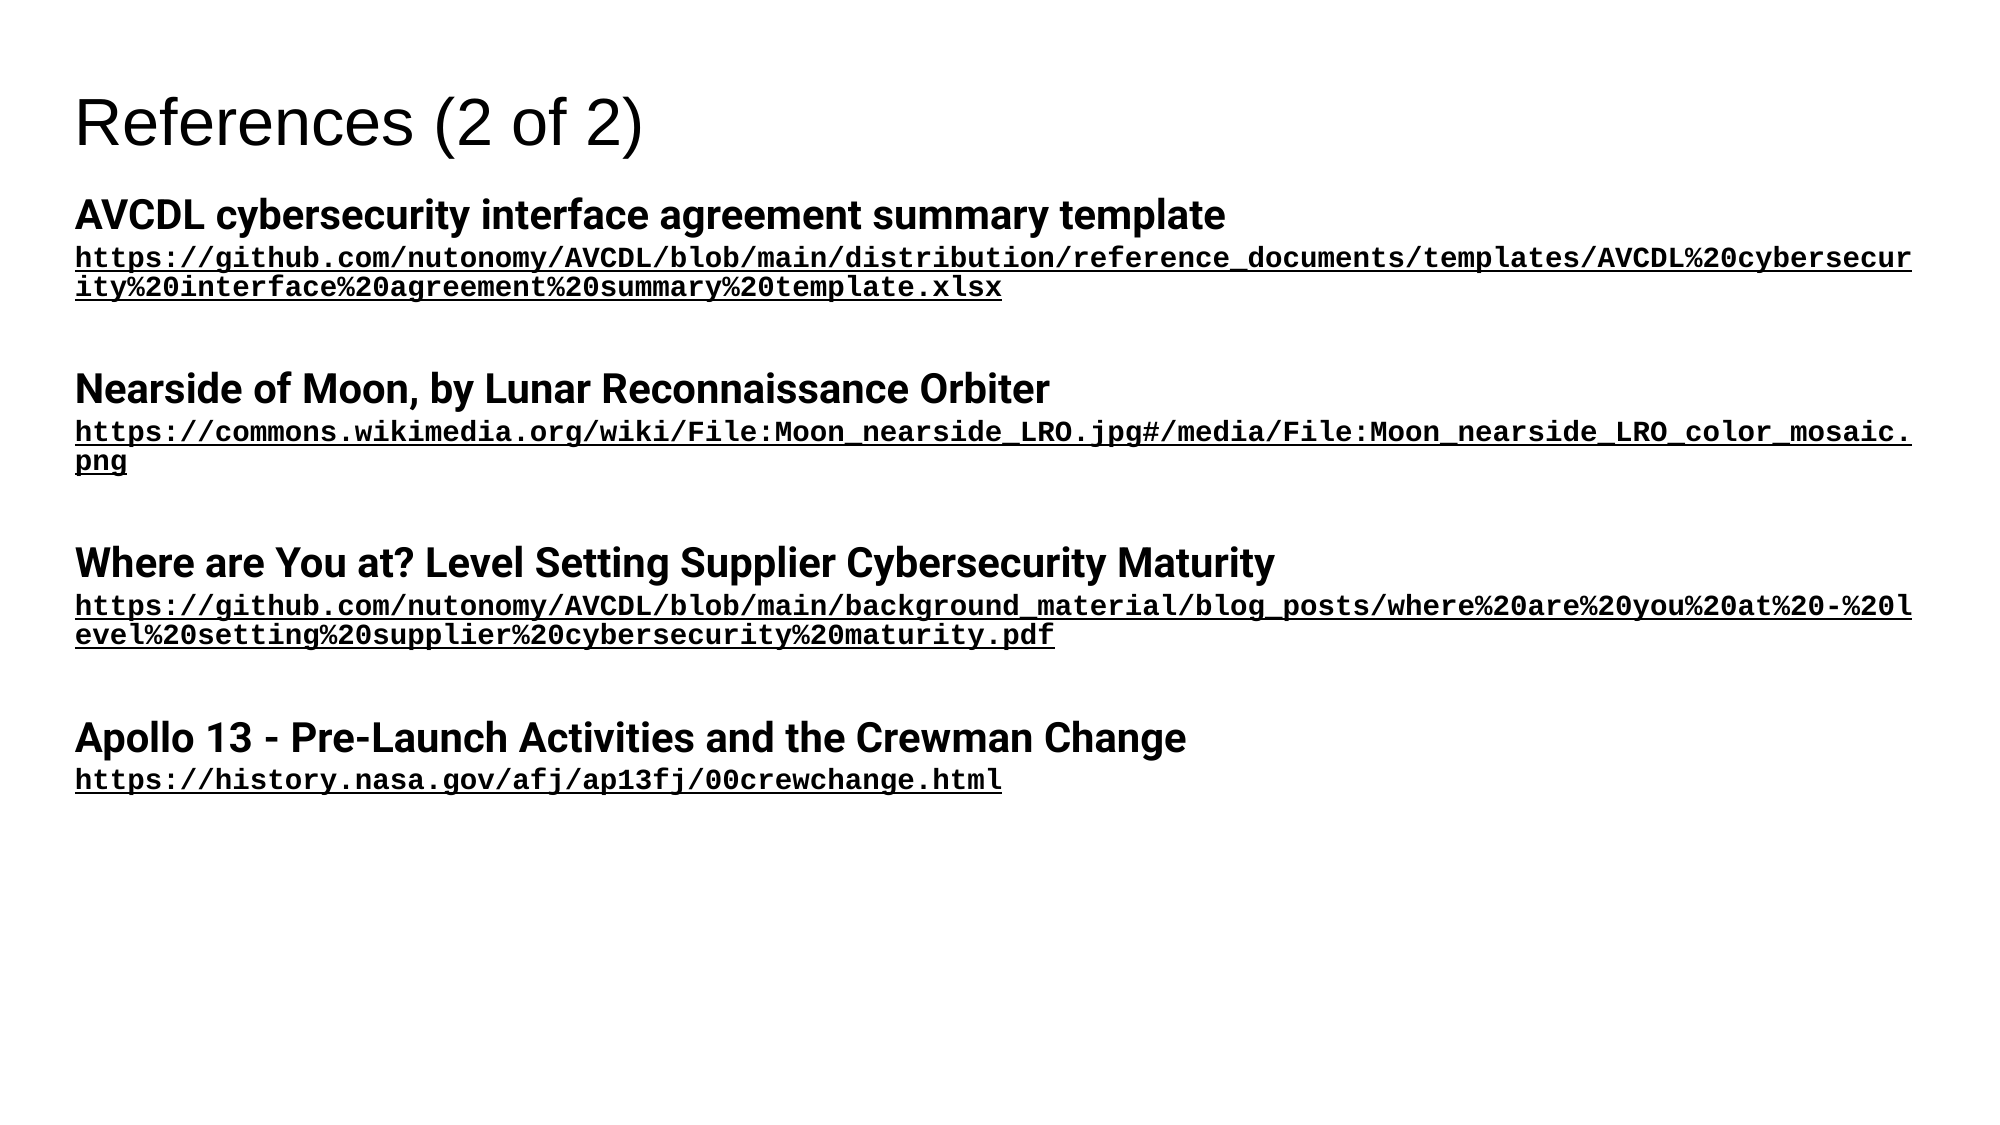

# References (2 of 2)
AVCDL cybersecurity interface agreement summary template
https://github.com/nutonomy/AVCDL/blob/main/distribution/reference_documents/templates/AVCDL%20cybersecurity%20interface%20agreement%20summary%20template.xlsx
Nearside of Moon, by Lunar Reconnaissance Orbiter
https://commons.wikimedia.org/wiki/File:Moon_nearside_LRO.jpg#/media/File:Moon_nearside_LRO_color_mosaic.png
Where are You at? Level Setting Supplier Cybersecurity Maturity
https://github.com/nutonomy/AVCDL/blob/main/background_material/blog_posts/where%20are%20you%20at%20-%20level%20setting%20supplier%20cybersecurity%20maturity.pdf
Apollo 13 - Pre-Launch Activities and the Crewman Change
https://history.nasa.gov/afj/ap13fj/00crewchange.html